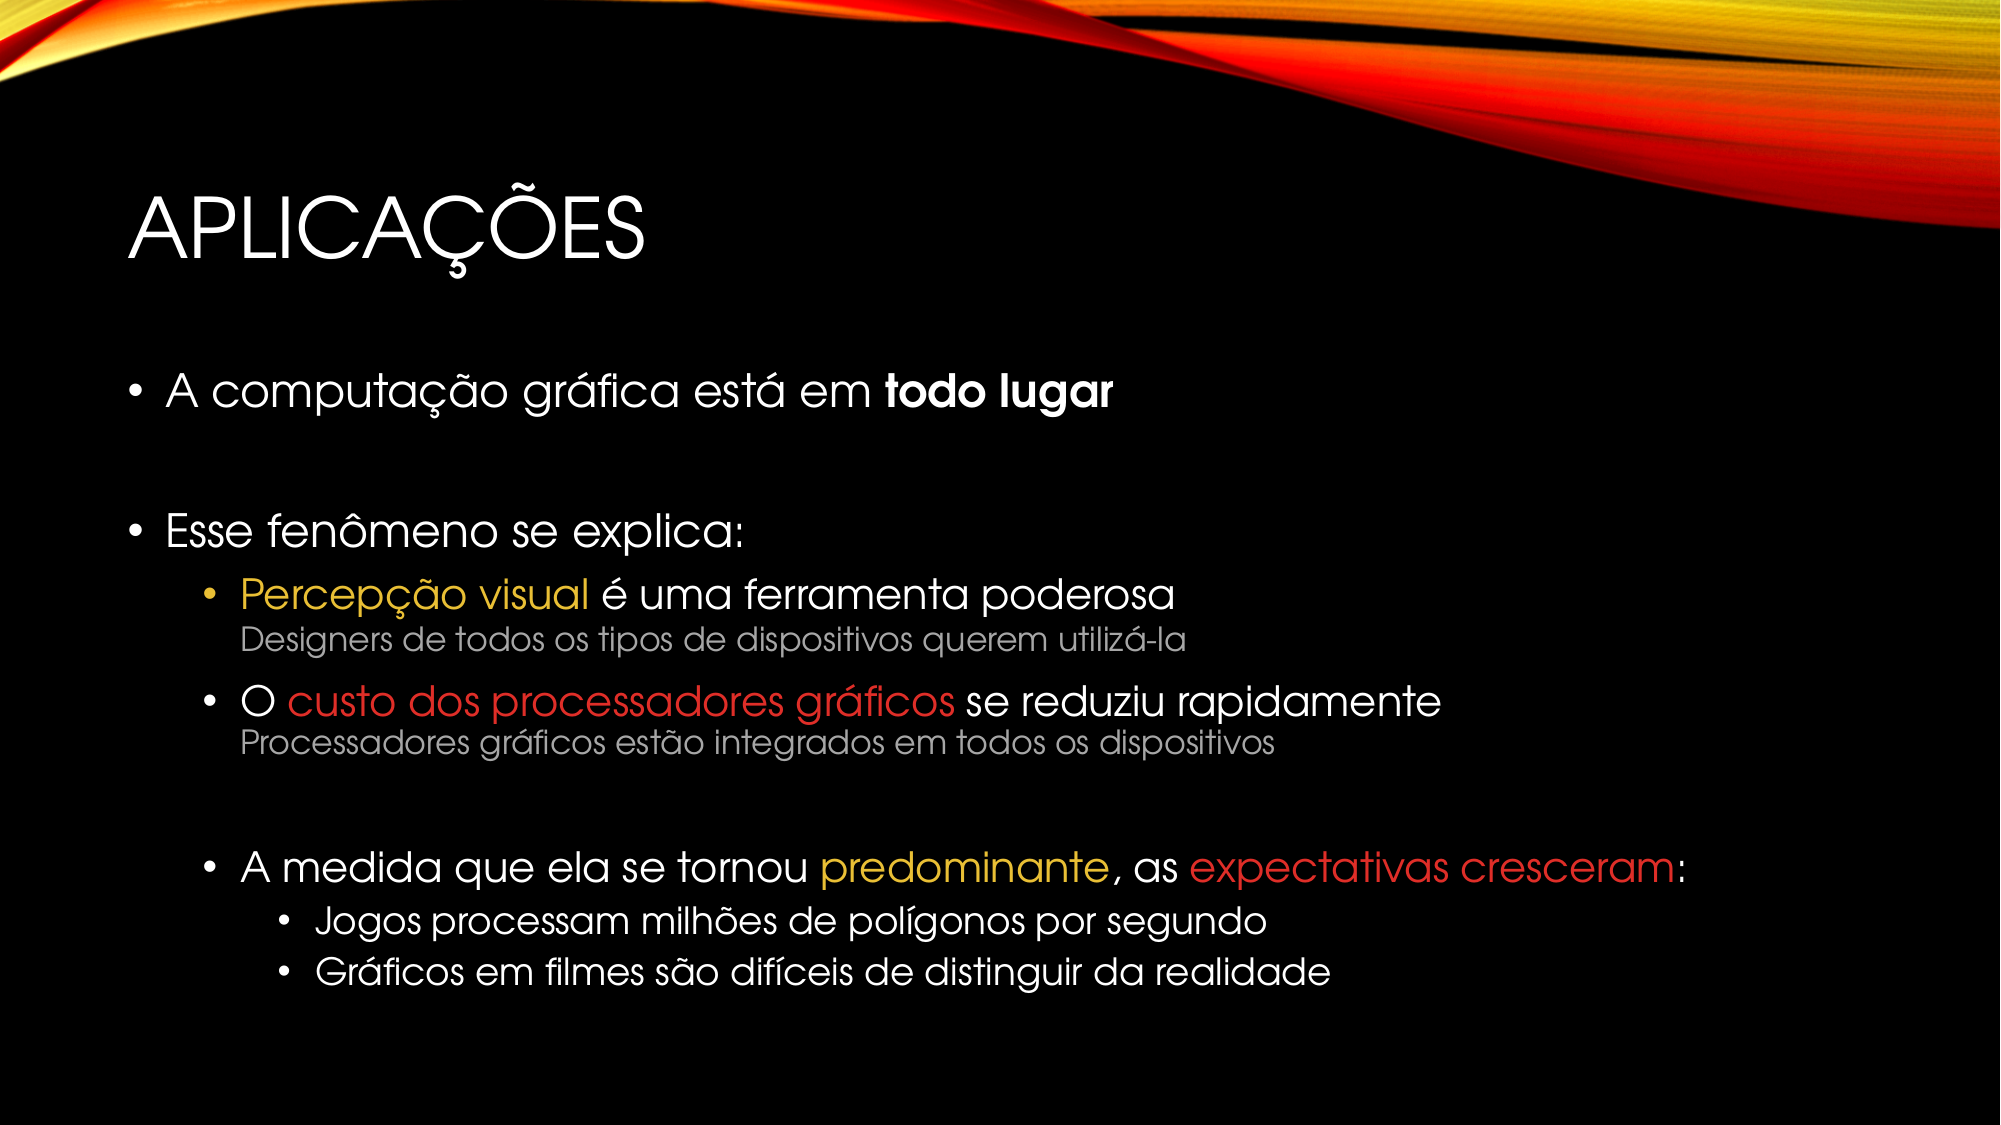

# Aplicações
A computação gráfica está em todo lugar

Esse fenômeno se explica:
Percepção visual é uma ferramenta poderosa
Designers de todos os tipos de dispositivos querem utilizá-la
O custo dos processadores gráficos se reduziu rapidamente
Processadores gráficos estão integrados em todos os dispositivos

A medida que ela se tornou predominante, as expectativas cresceram:
Jogos processam milhões de polígonos por segundo
Gráficos em filmes são difíceis de distinguir da realidade